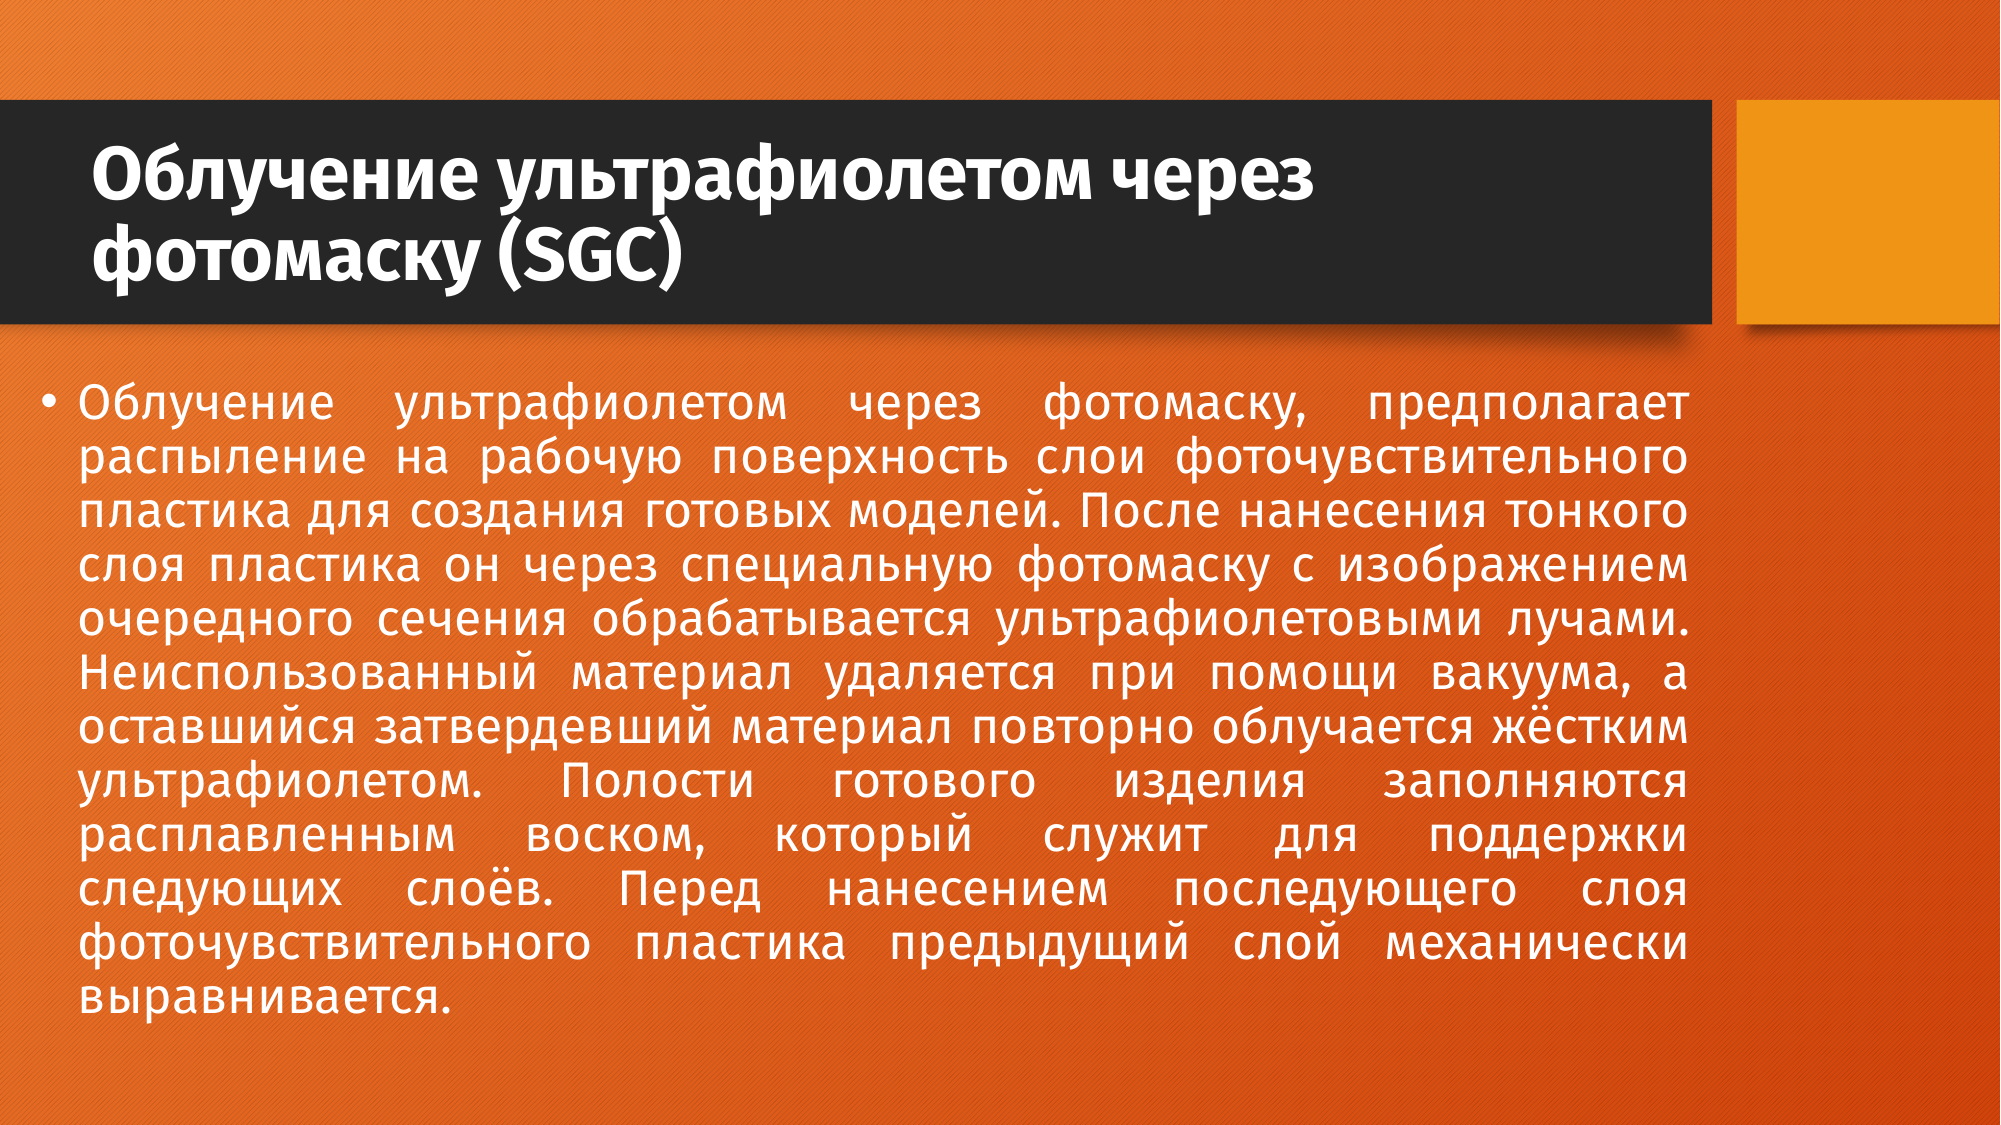

# Облучение ультрафиолетом через фотомаску (SGC)
Облучение ультрафиолетом через фотомаску, предполагает распыление на рабочую поверхность слои фоточувствительного пластика для создания готовых моделей. После нанесения тонкого слоя пластика он через специальную фотомаску с изображением очередного сечения обрабатывается ультрафиолетовыми лучами. Неиспользованный материал удаляется при помощи вакуума, а оставшийся затвердевший материал повторно облучается жёстким ультрафиолетом. Полости готового изделия заполняются расплавленным воском, который служит для поддержки следующих слоёв. Перед нанесением последующего слоя фоточувствительного пластика предыдущий слой механически выравнивается.